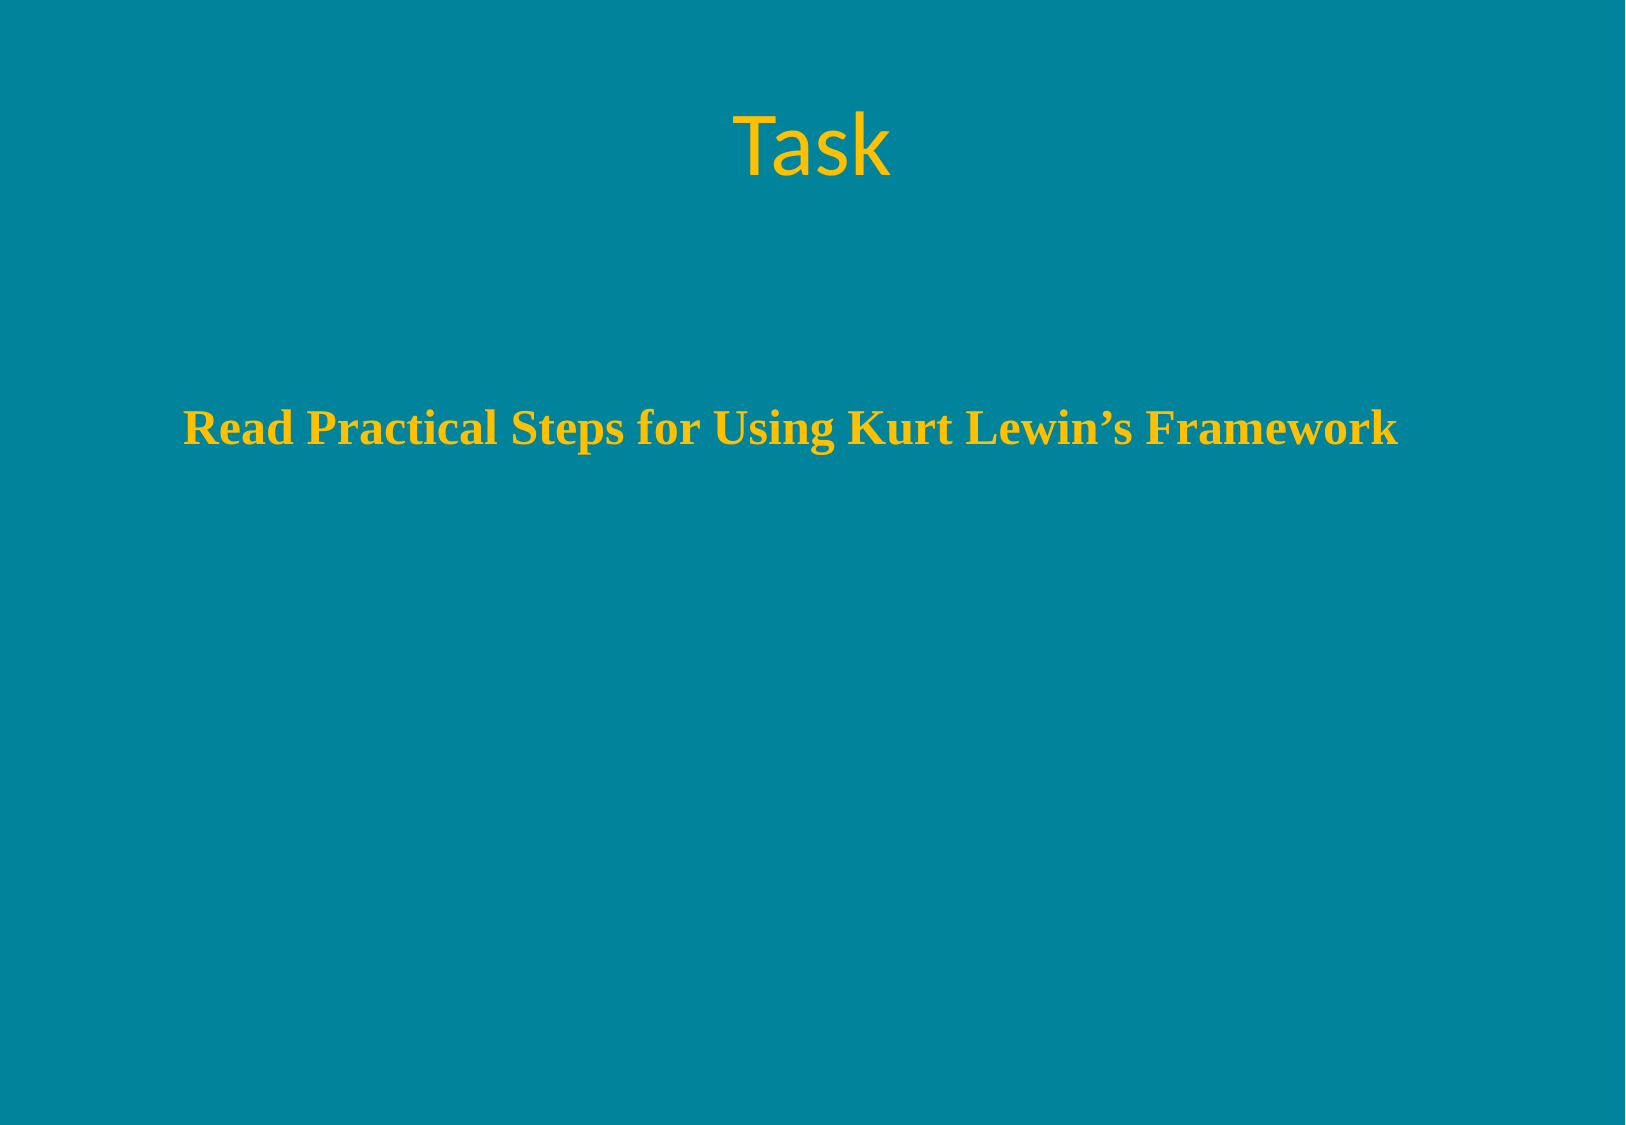

# Task
Read Practical Steps for Using Kurt Lewin’s Framework